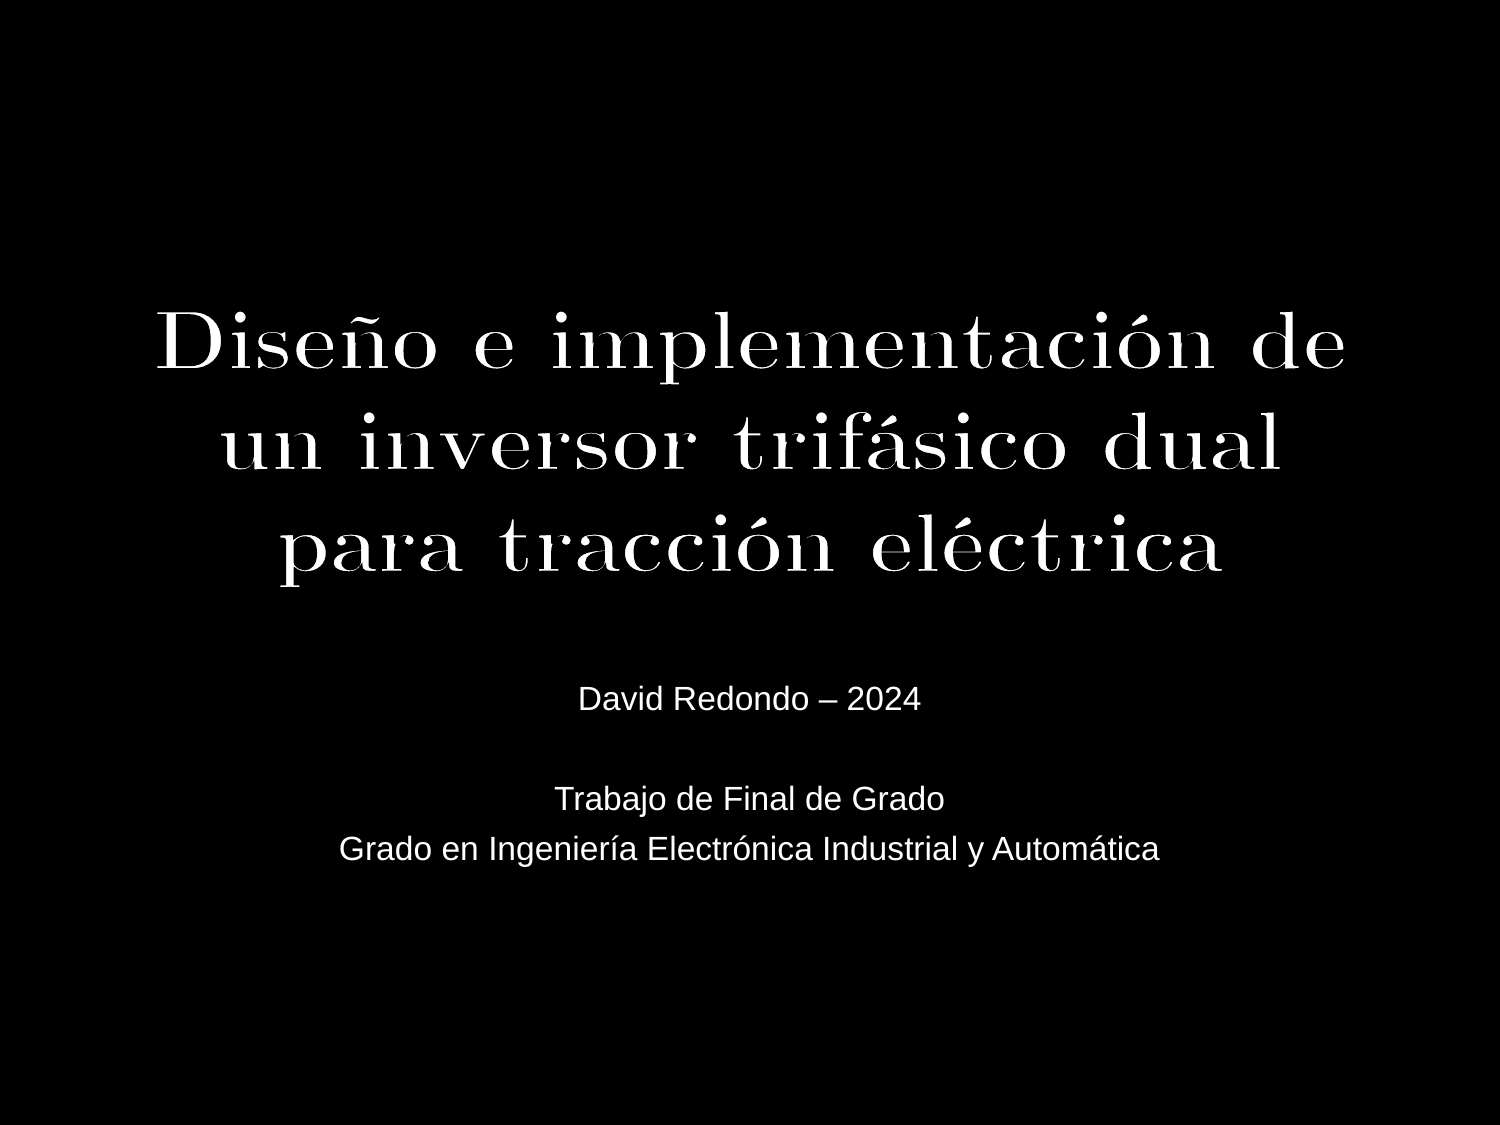

David Redondo – 2024

Trabajo de Final de Grado
Grado en Ingeniería Electrónica Industrial y Automática